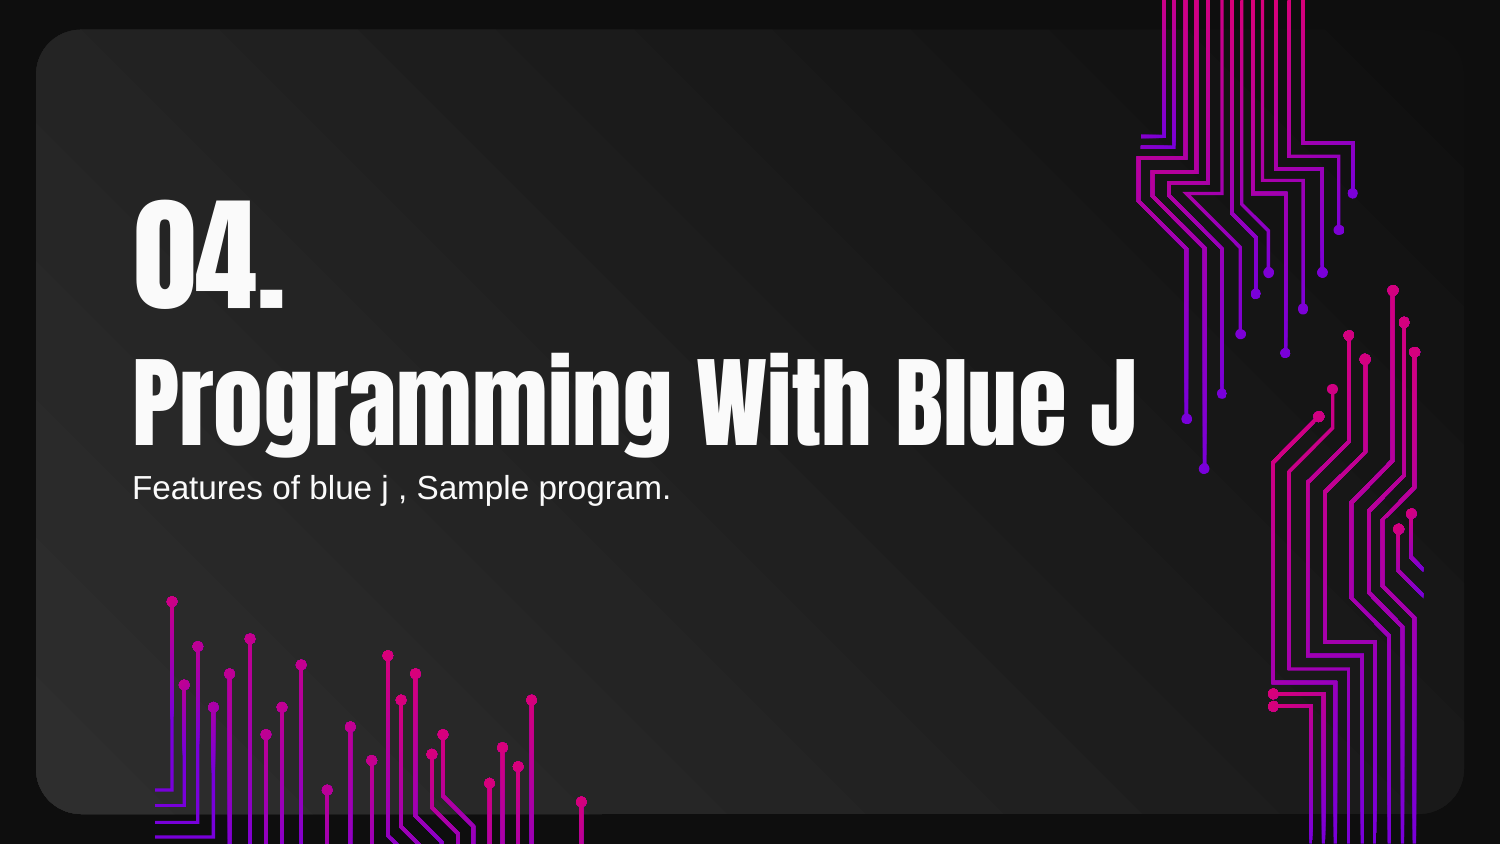

04.
# Programming With Blue J
Features of blue j , Sample program.